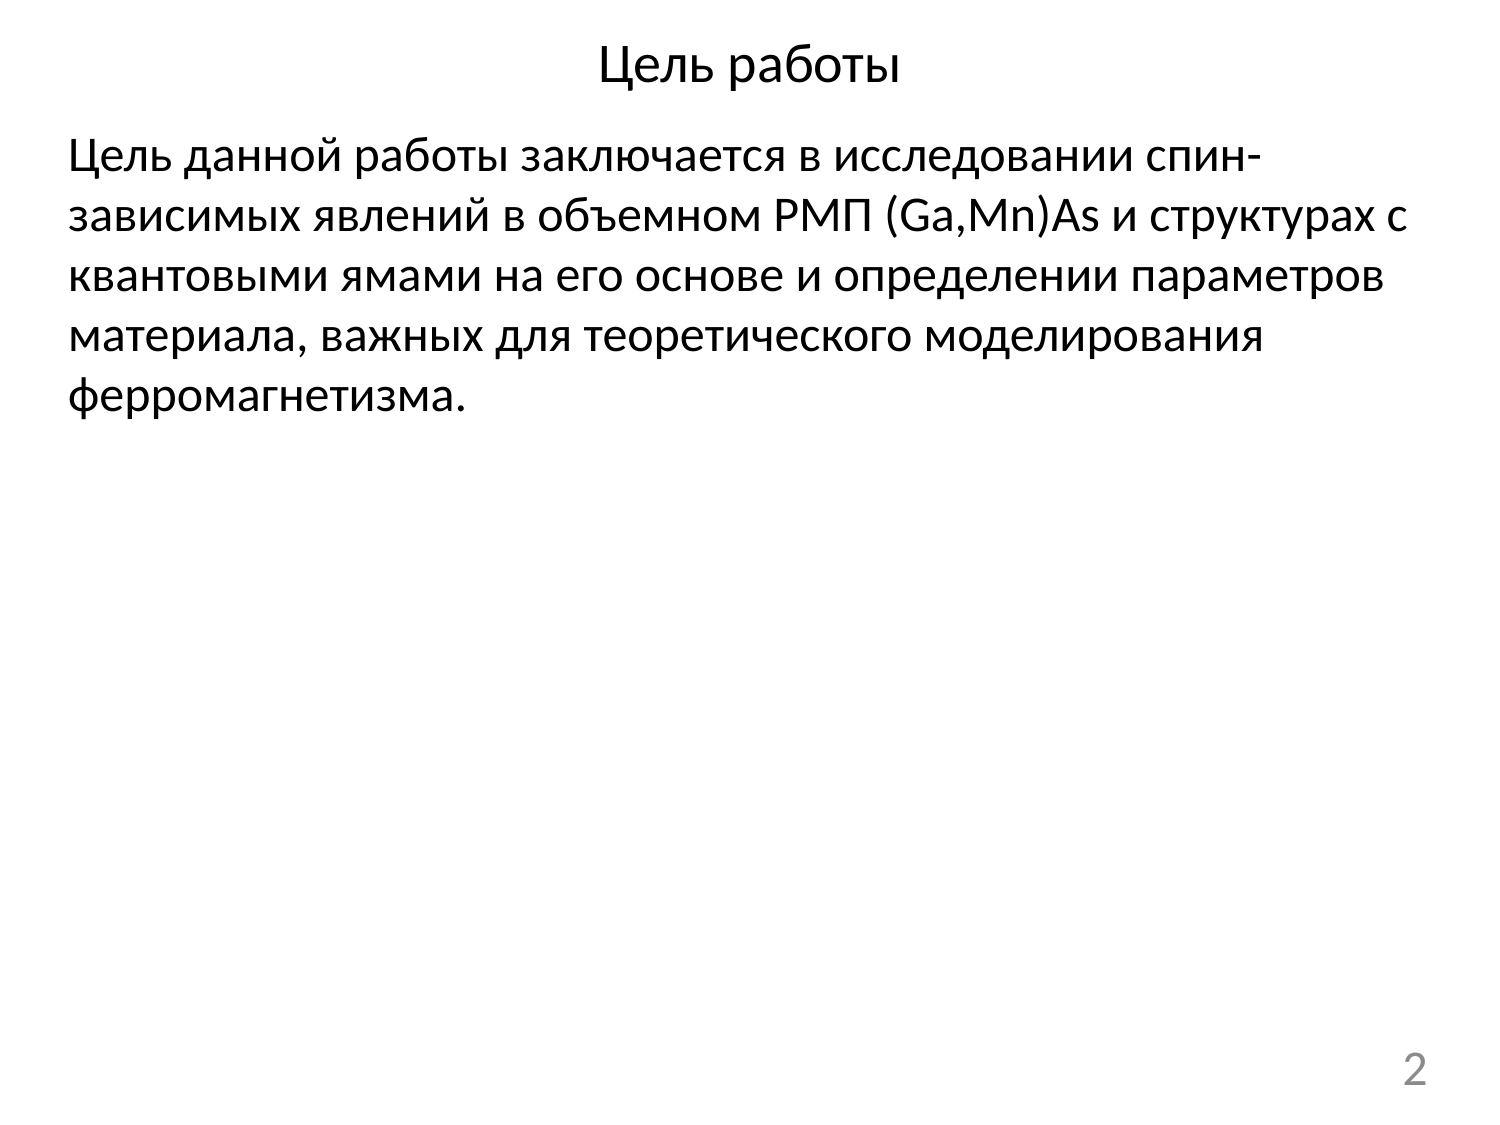

# Цель работы
Цель данной работы заключается в исследовании спин-зависимых явлений в объемном РМП (Ga,Mn)As и структурах с квантовыми ямами на его основе и определении параметров материала, важных для теоретического моделирования ферромагнетизма.
2